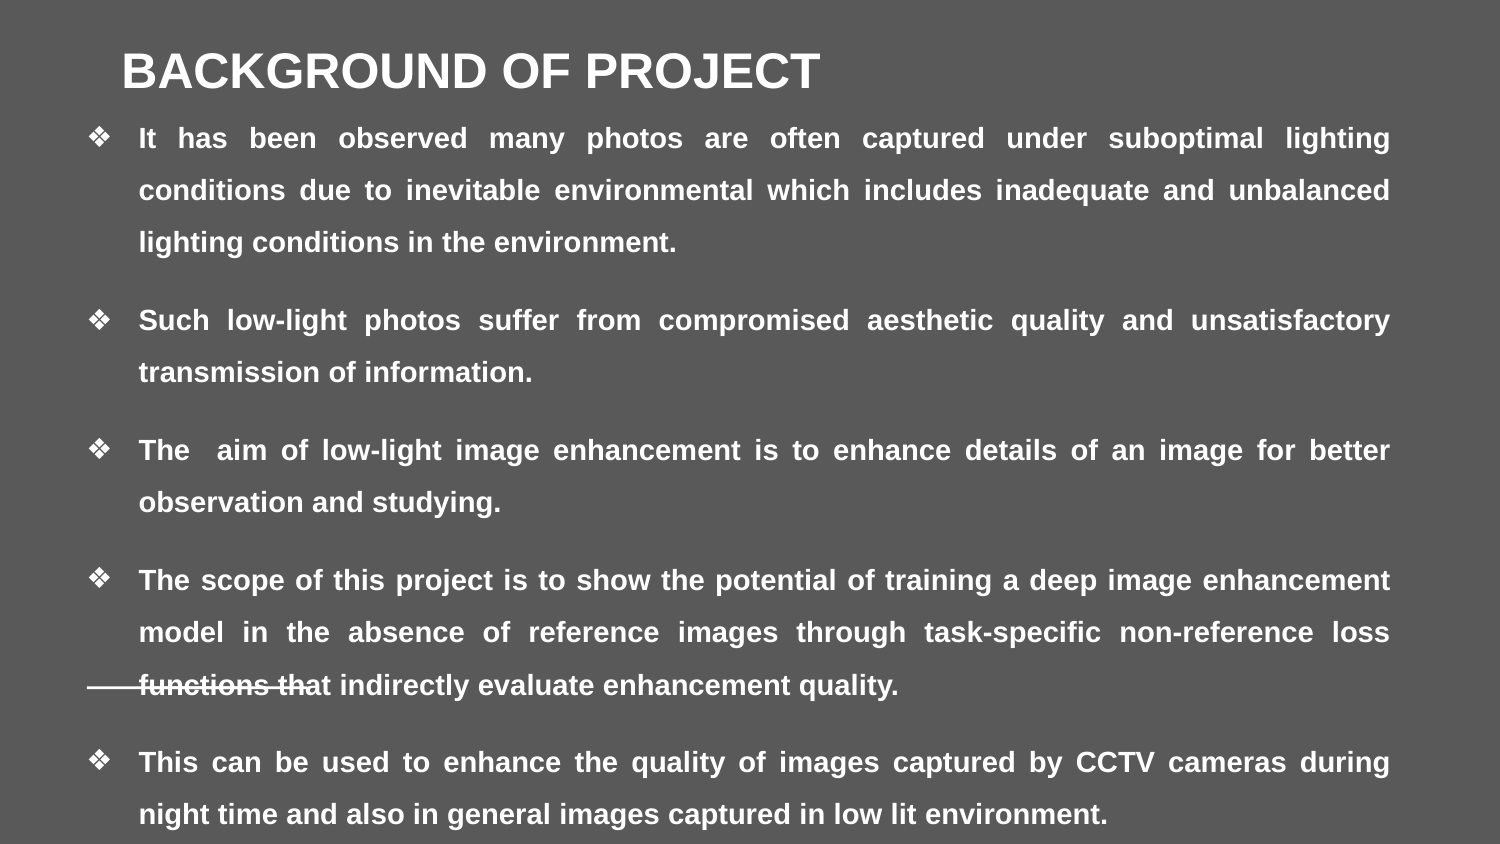

# BACKGROUND OF PROJECT

It has been observed many photos are often captured under suboptimal lighting conditions due to inevitable environmental which includes inadequate and unbalanced lighting conditions in the environment.
Such low-light photos suffer from compromised aesthetic quality and unsatisfactory transmission of information.
The  aim of low-light image enhancement is to enhance details of an image for better observation and studying.
The scope of this project is to show the potential of training a deep image enhancement model in the absence of reference images through task-specific non-reference loss functions that indirectly evaluate enhancement quality.
This can be used to enhance the quality of images captured by CCTV cameras during night time and also in general images captured in low lit environment.